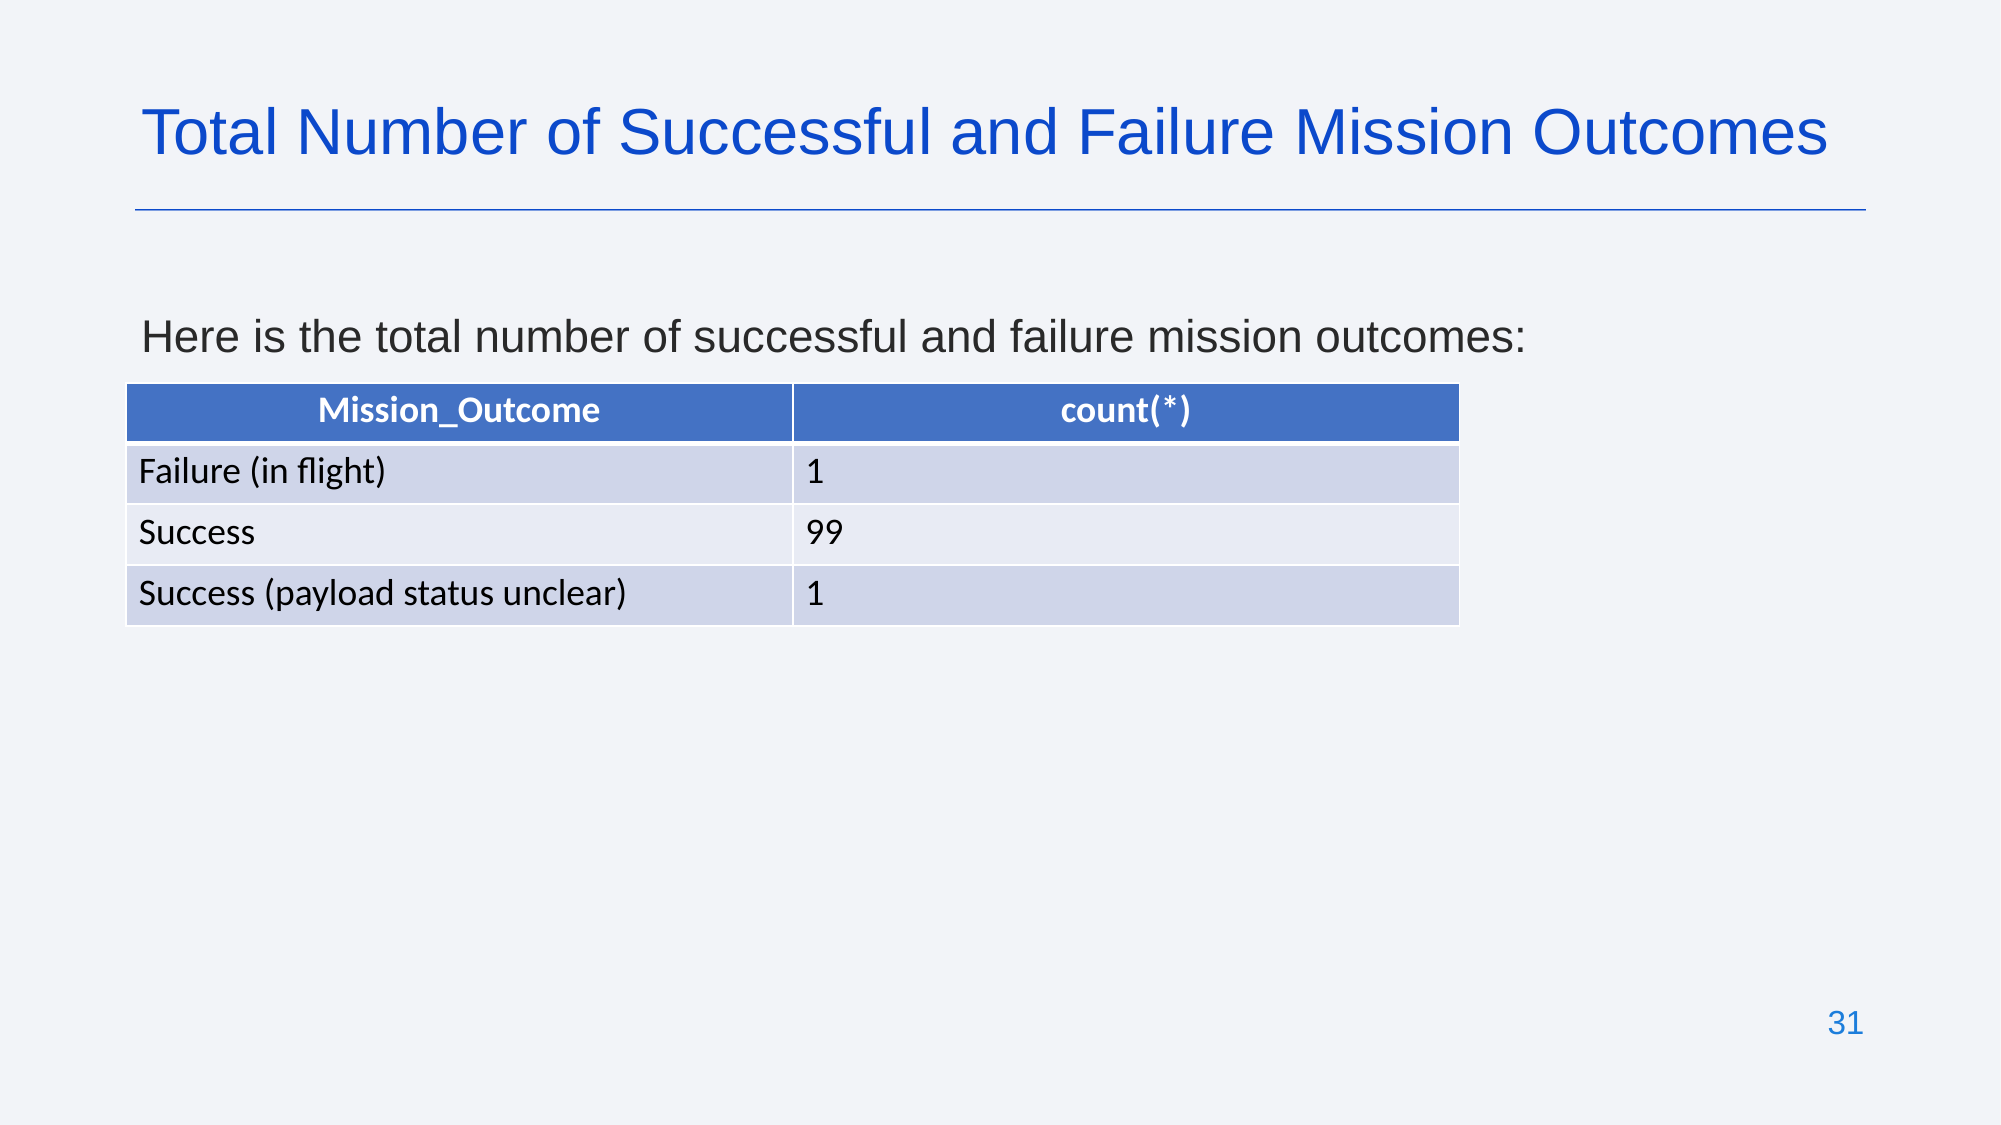

Total Number of Successful and Failure Mission Outcomes
Here is the total number of successful and failure mission outcomes:
| Mission\_Outcome | count(\*) |
| --- | --- |
| Failure (in flight) | 1 |
| Success | 99 |
| Success (payload status unclear) | 1 |
31